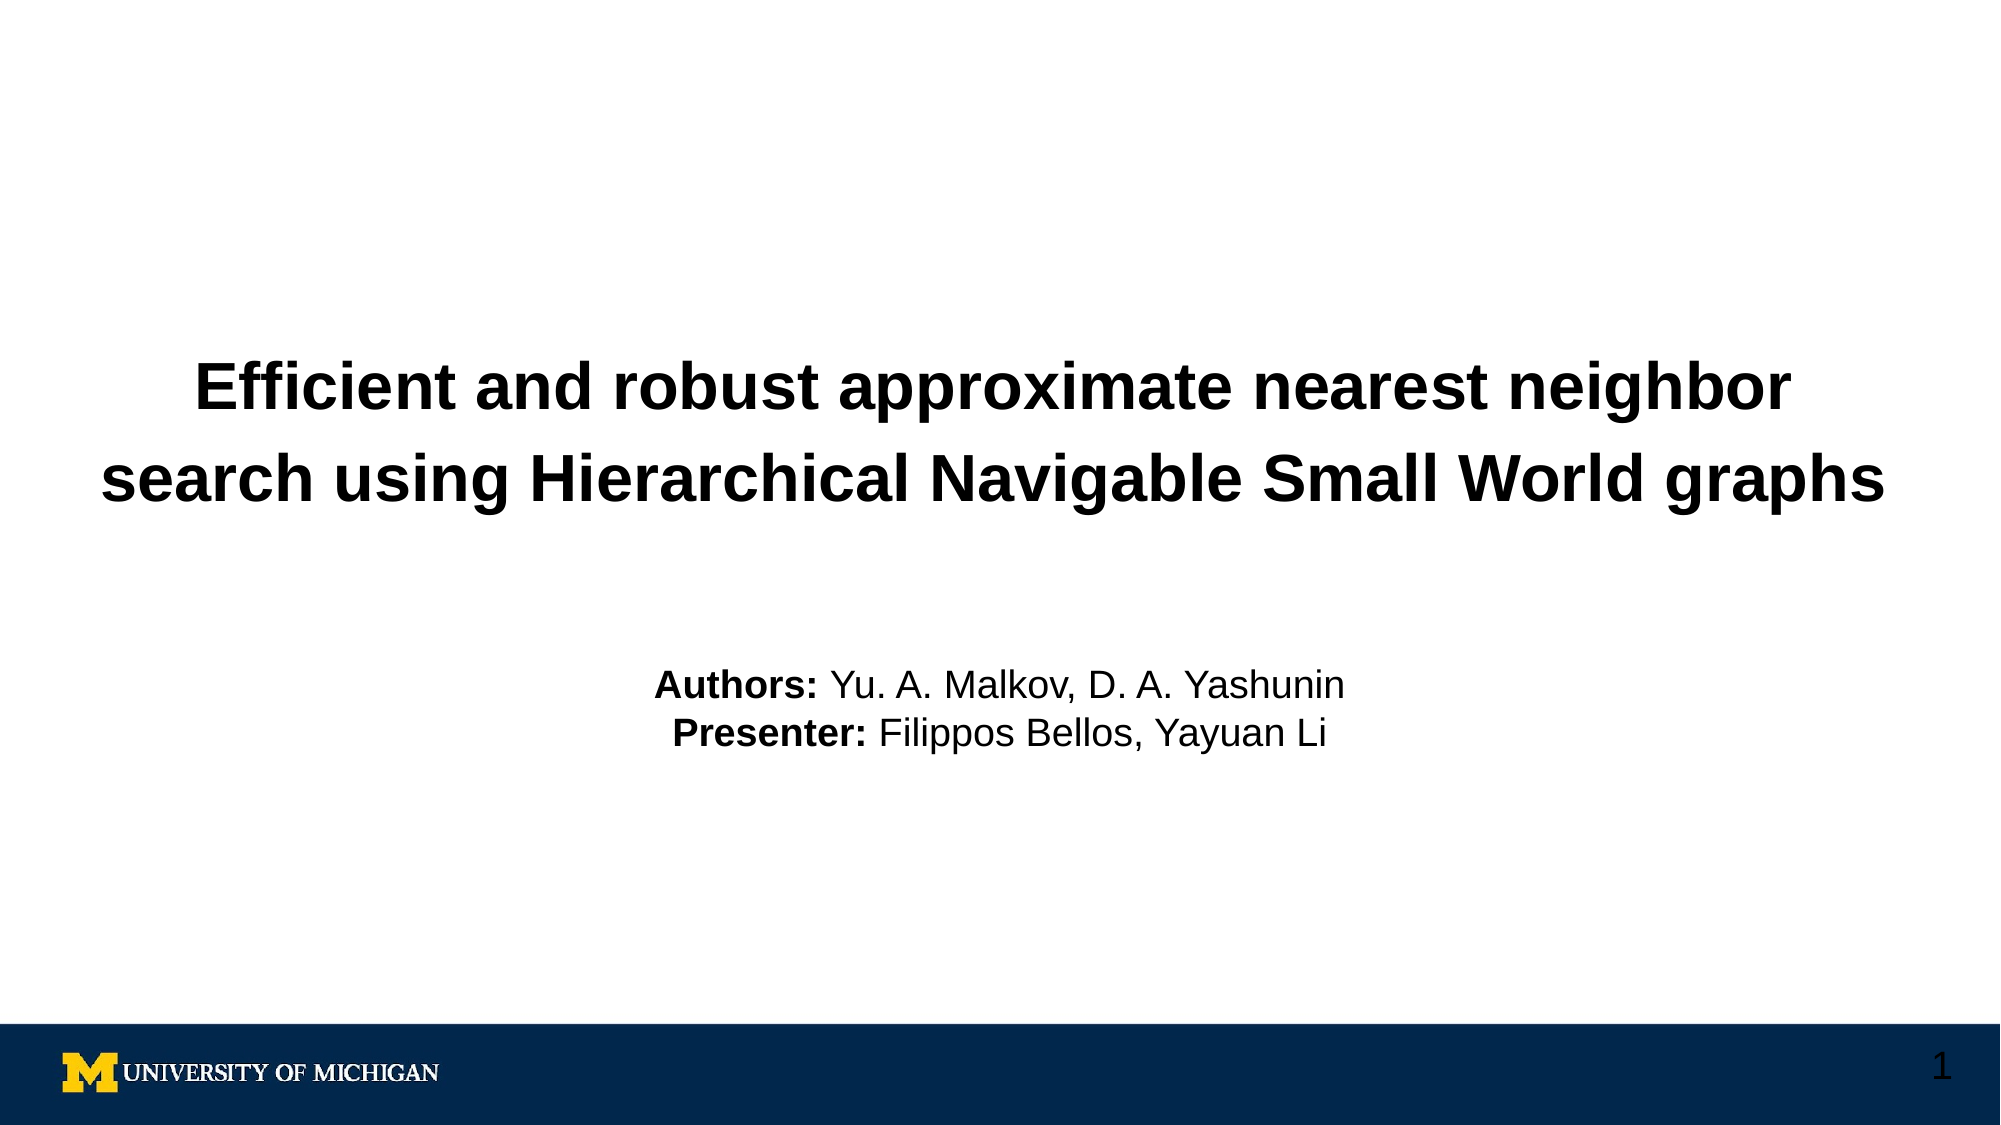

# Efficient and robust approximate nearest neighbor search using Hierarchical Navigable Small World graphs
Authors: Yu. A. Malkov, D. A. Yashunin
Presenter: Filippos Bellos, Yayuan Li
1